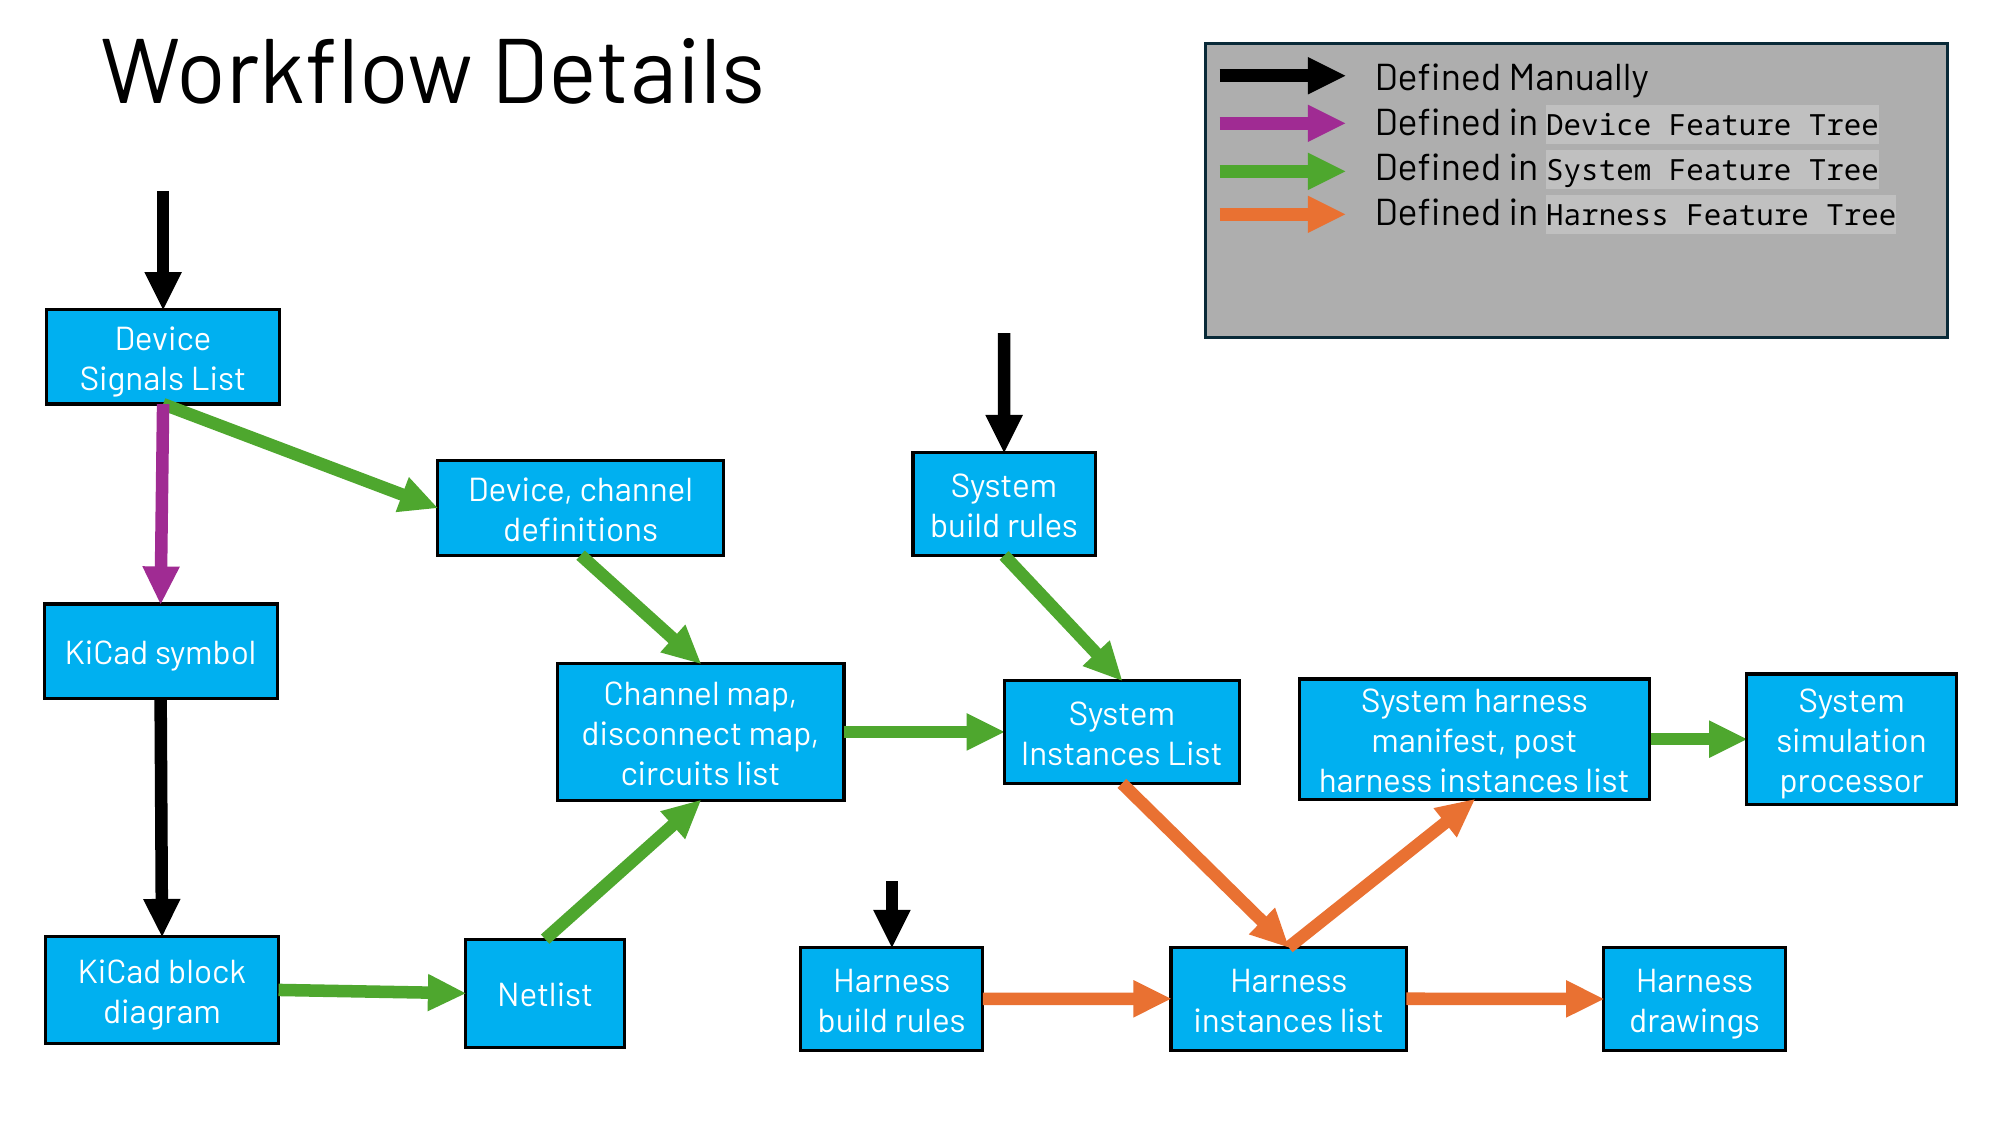

# Workflow Details

Defined Manually
Defined in Device Feature Tree
Defined in System Feature Tree
Defined in Harness Feature Tree
Device Signals List
System build rules
Device, channel definitions
KiCad symbol
Channel map, disconnect map, circuits list
System simulation processor
System harness manifest, post harness instances list
System Instances List
KiCad block diagram
Netlist
Harness instances list
Harness build rules
Harness drawings